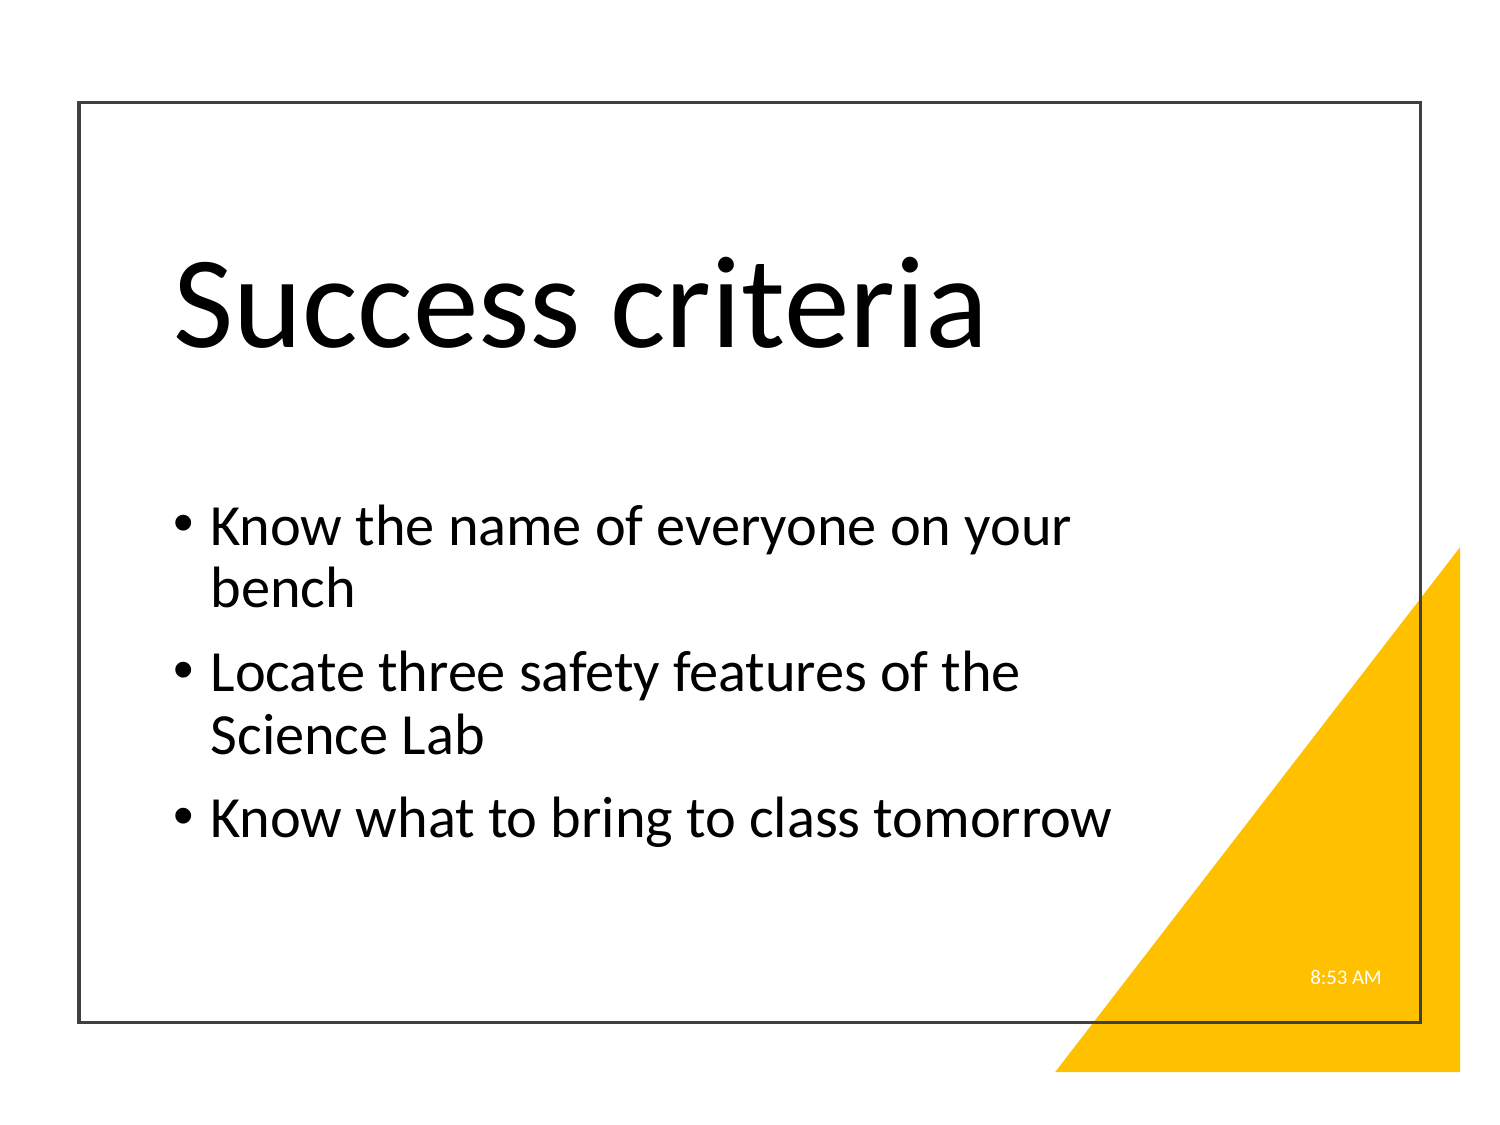

# Success criteria
Know the name of everyone on your bench
Locate three safety features of the Science Lab
Know what to bring to class tomorrow

8:53 AM